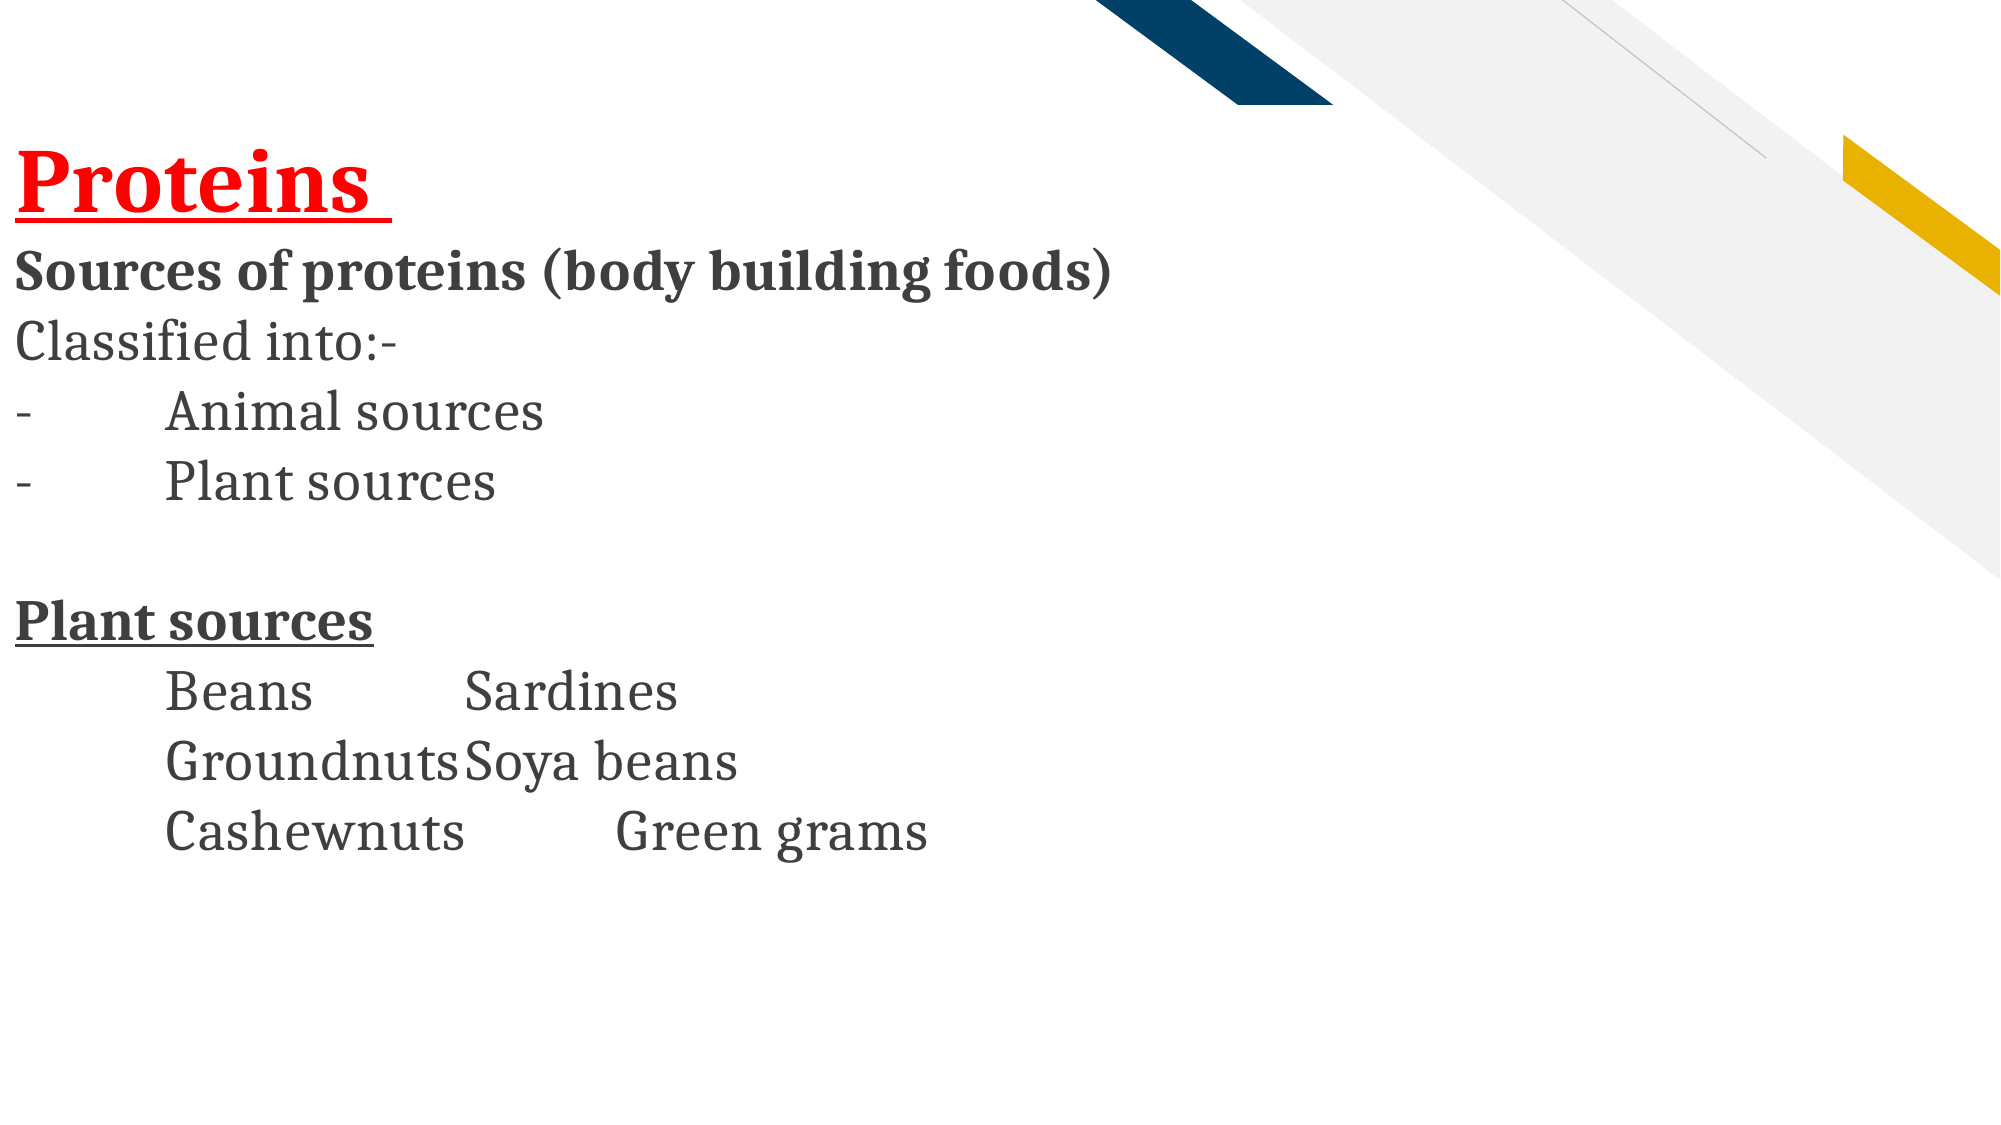

Proteins
Sources of proteins (body building foods)
Classified into:-
-	Animal sources
-	Plant sources

Plant sources
	Beans	Sardines
	Groundnuts	Soya beans
	Cashewnuts	Green grams